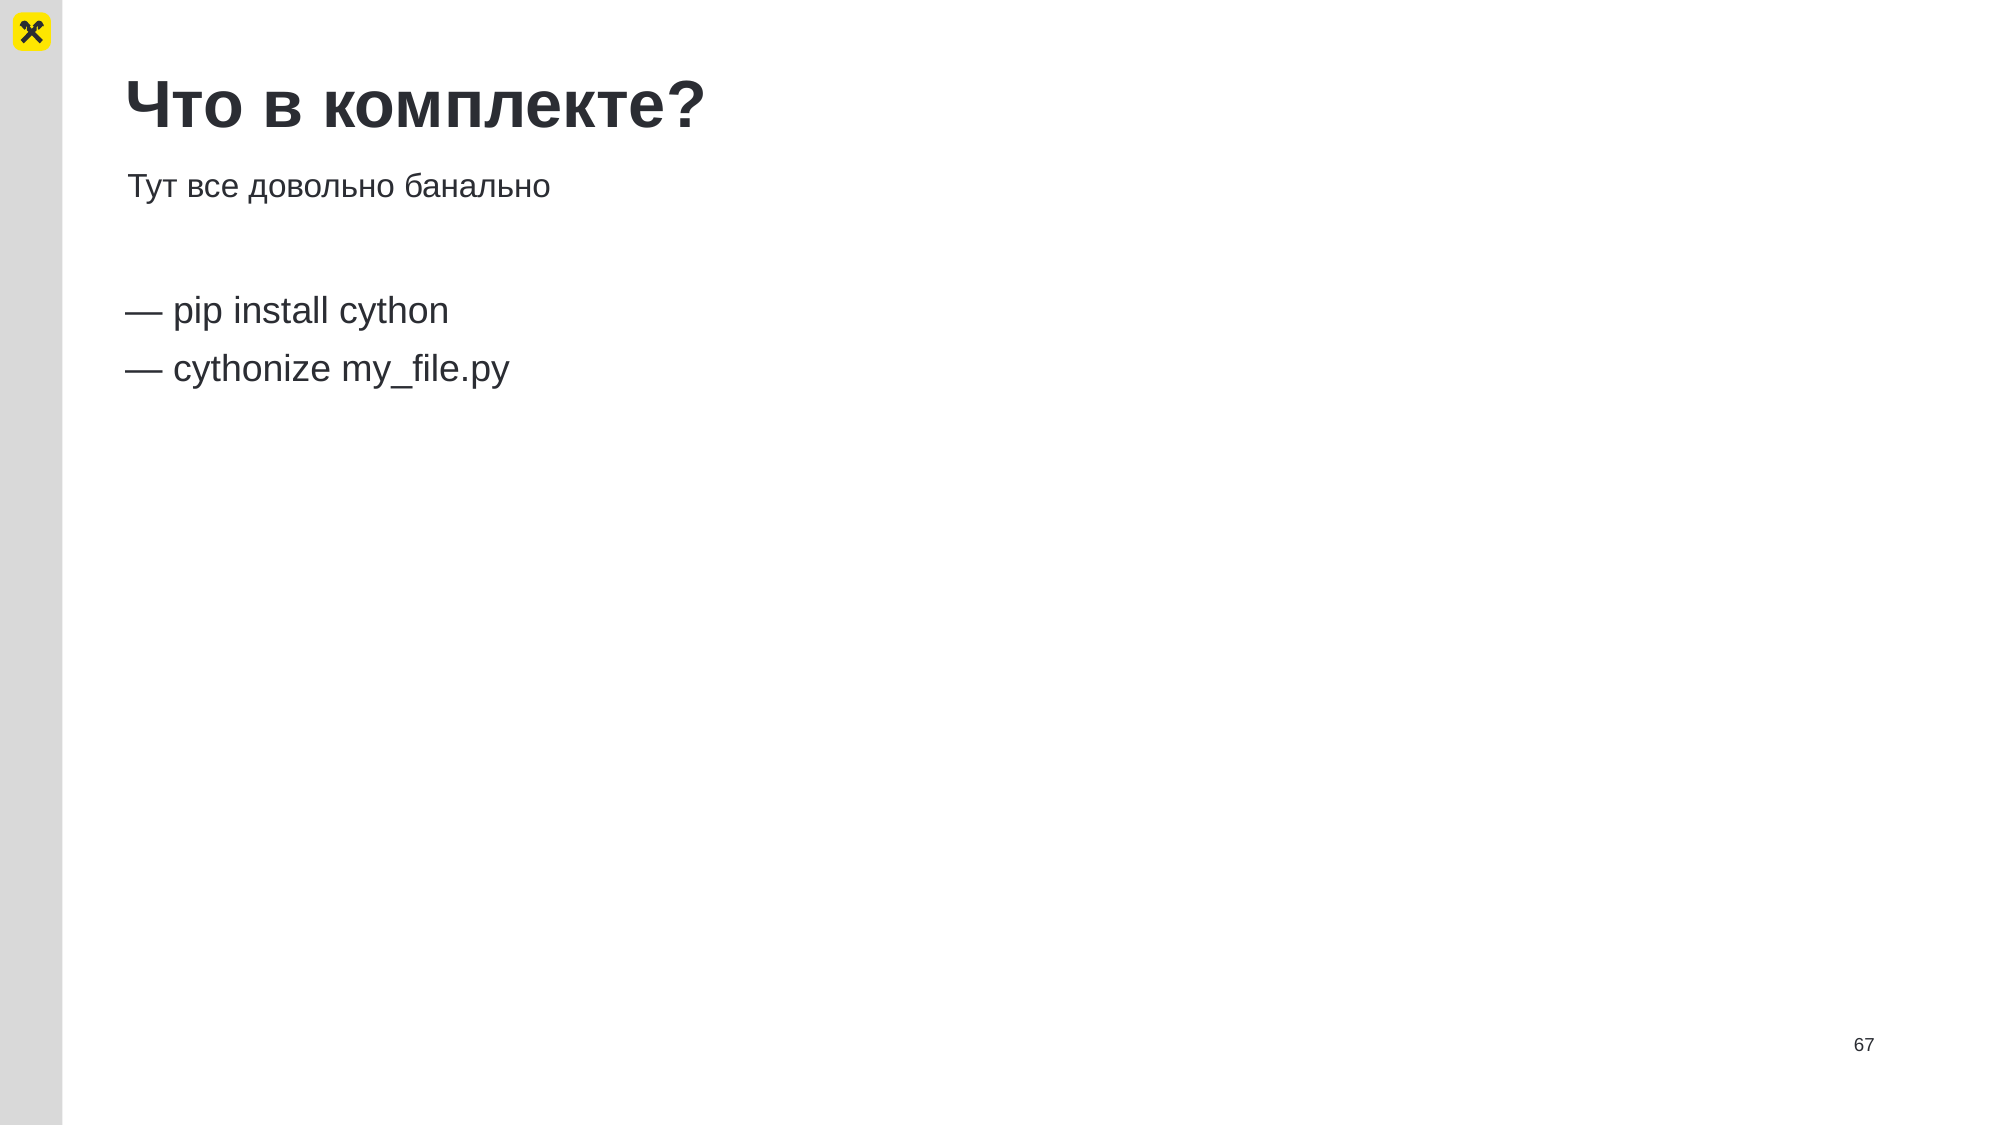

# Что в комплекте?
Тут все довольно банально
— pip install cython
— cythonize my_file.py
67